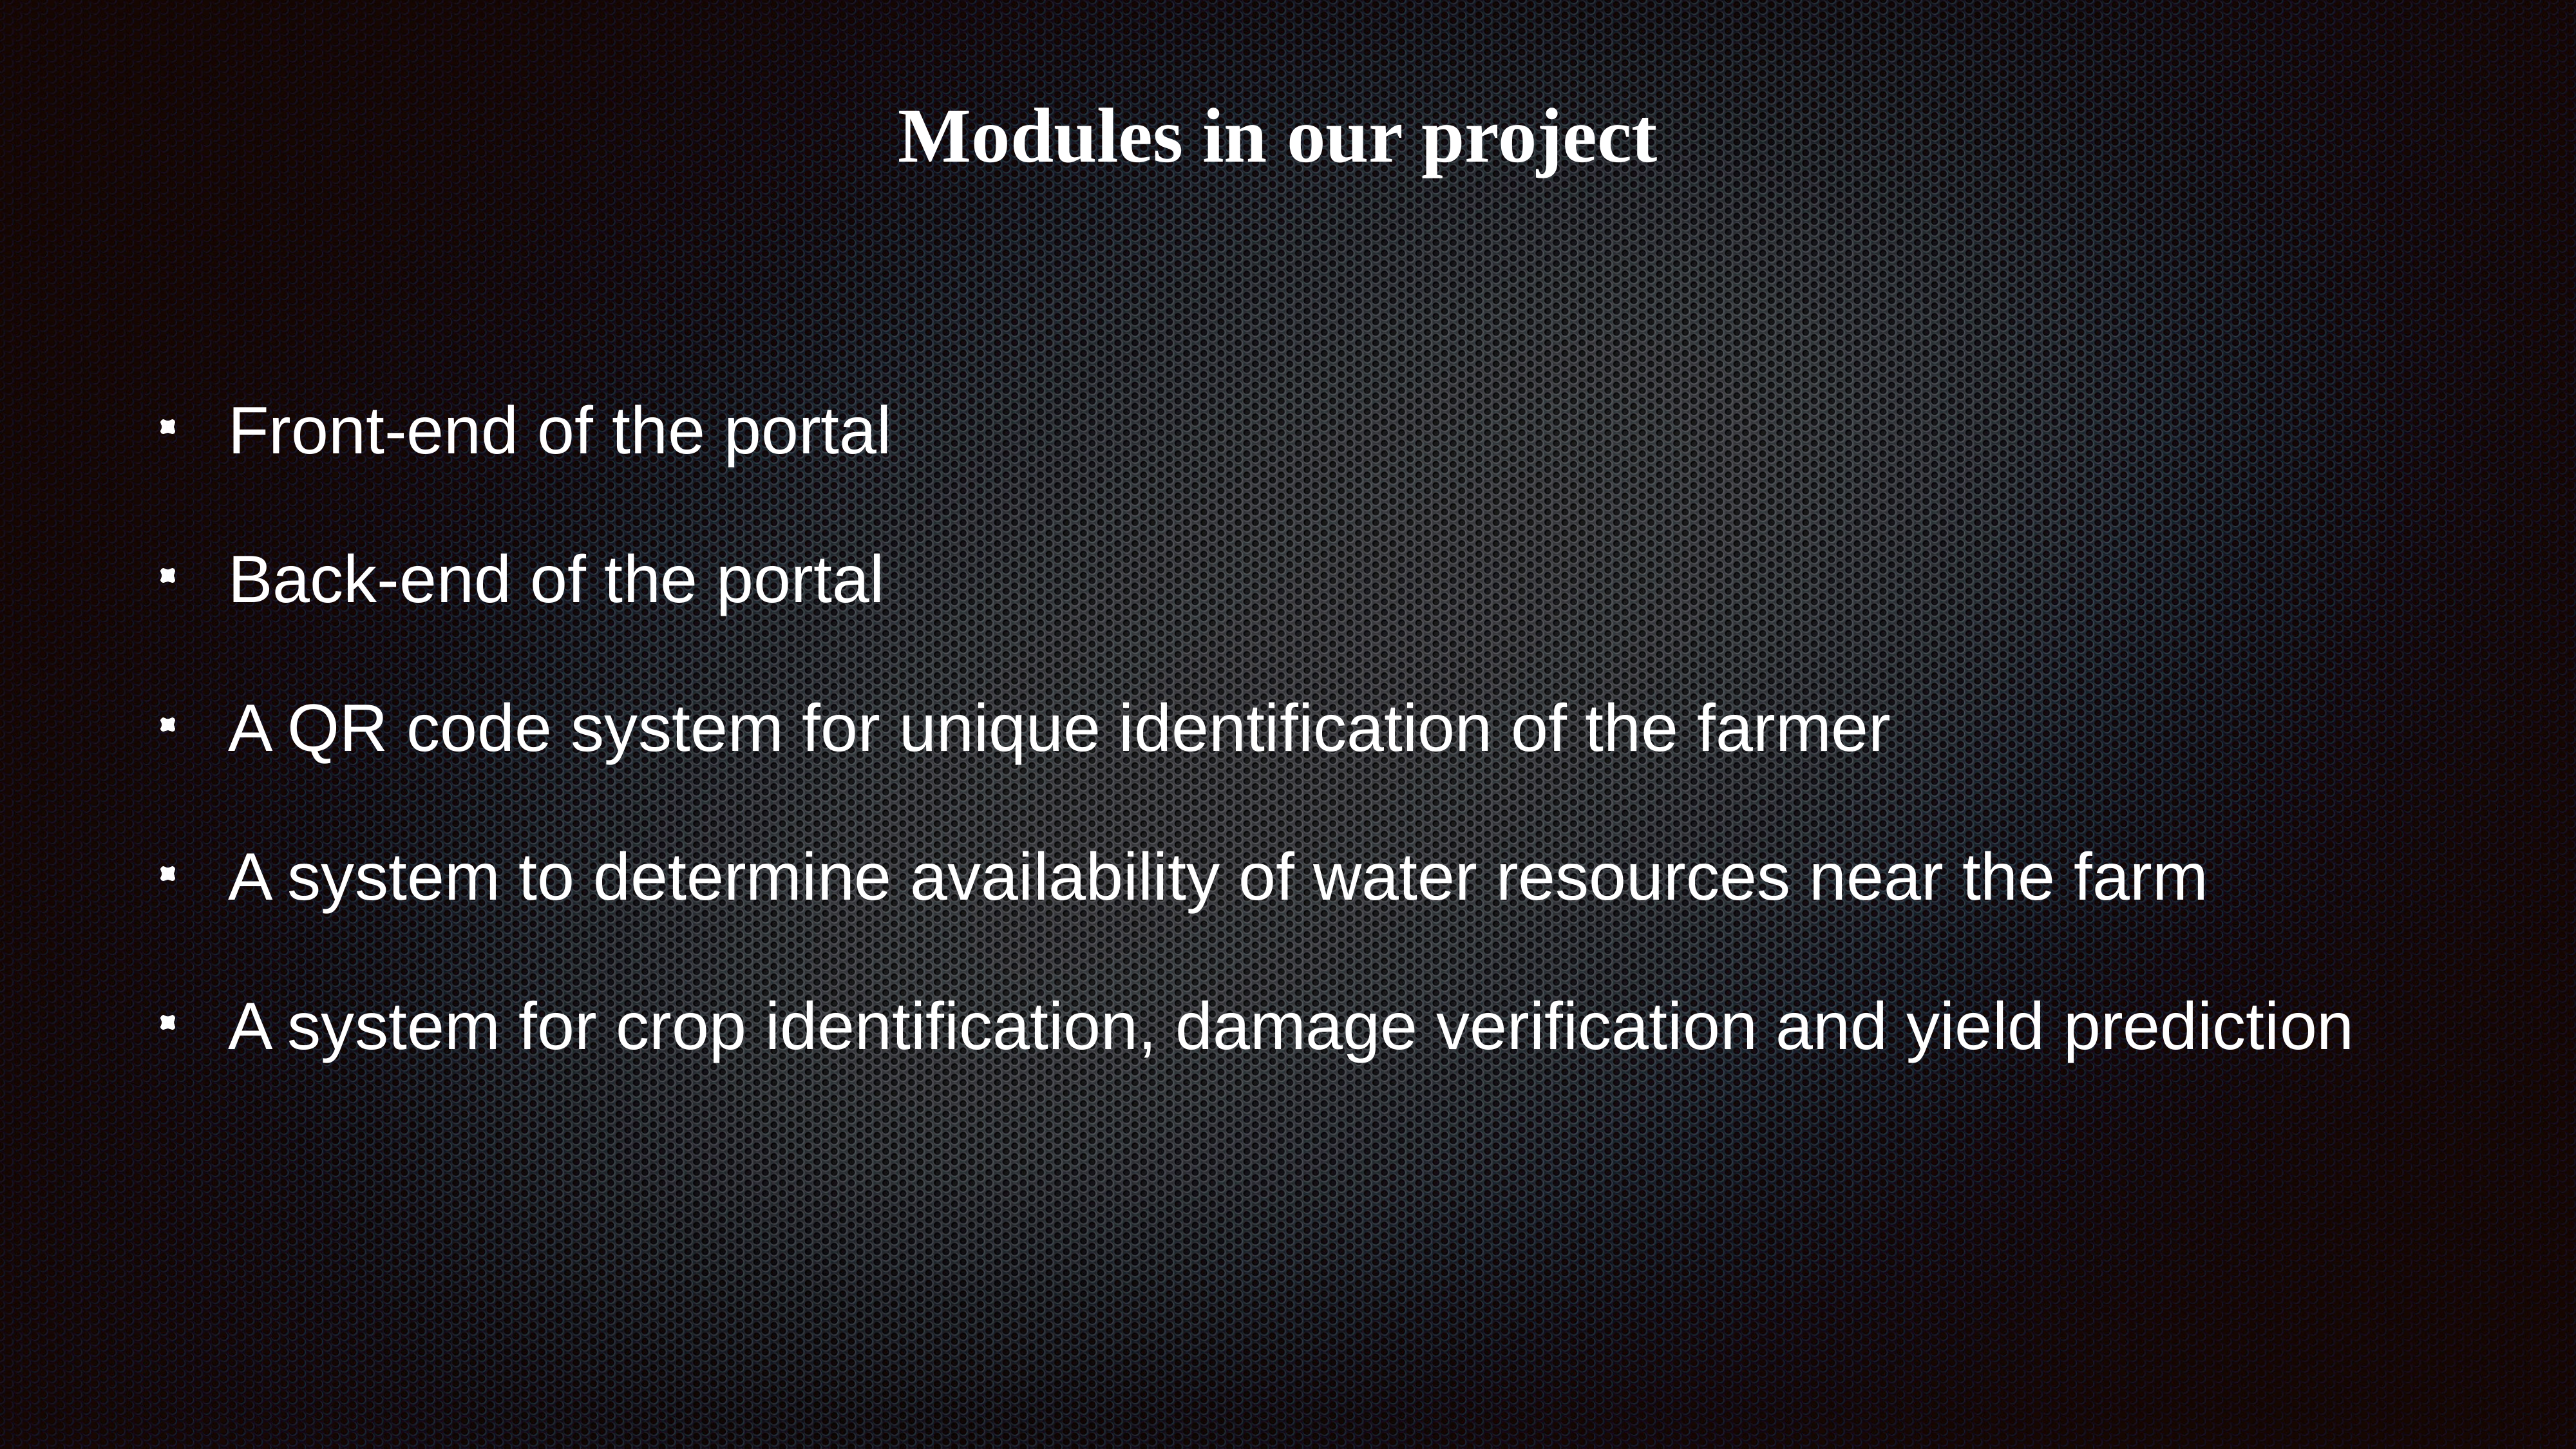

Modules in our project
Front-end of the portal
Back-end of the portal
A QR code system for unique identification of the farmer
A system to determine availability of water resources near the farm
A system for crop identification, damage verification and yield prediction